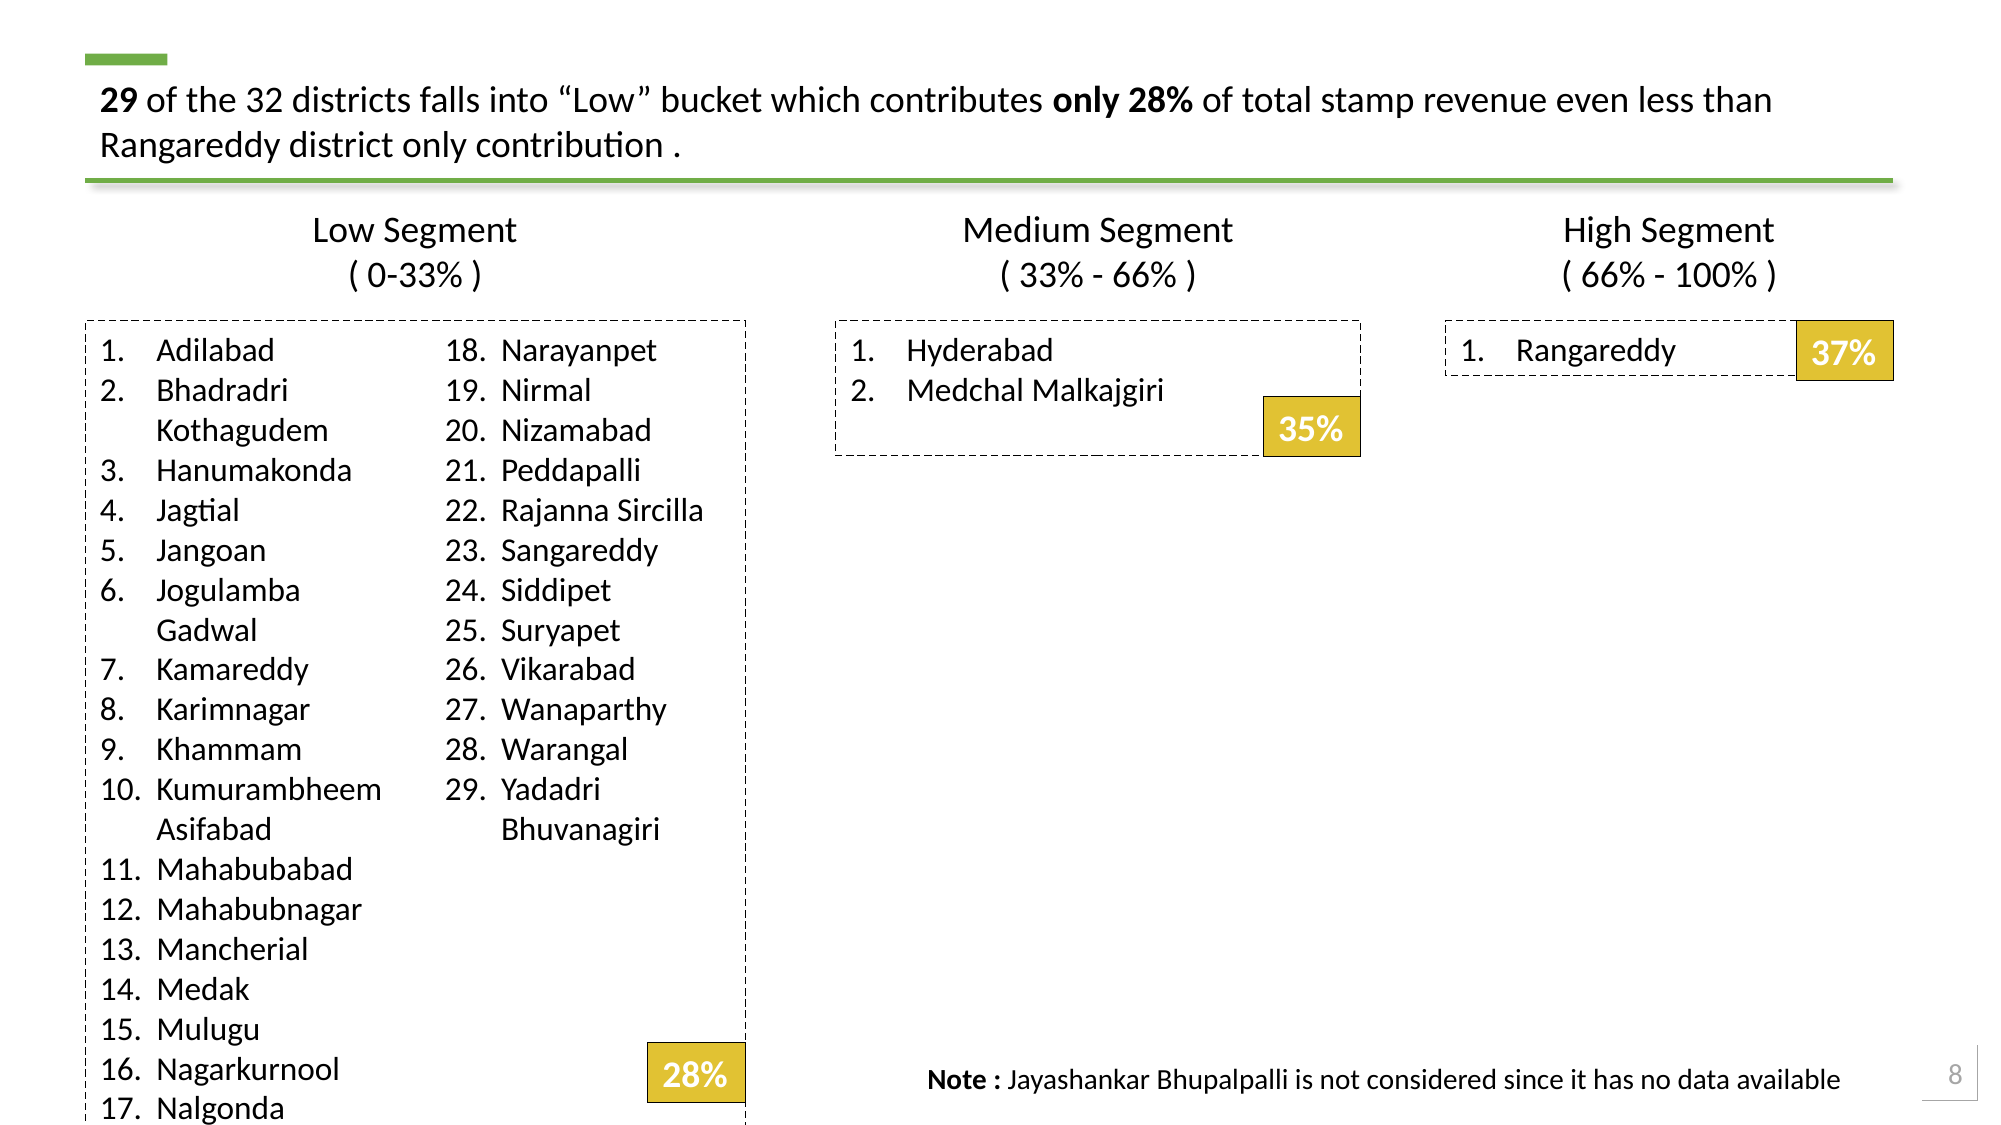

29 of the 32 districts falls into “Low” bucket which contributes only 28% of total stamp revenue even less than Rangareddy district only contribution .
Low Segment
( 0-33% )
Medium Segment
( 33% - 66% )
High Segment
( 66% - 100% )
Adilabad
Bhadradri Kothagudem
Hanumakonda
Jagtial
Jangoan
Jogulamba Gadwal
Kamareddy
Karimnagar
Khammam
Kumurambheem Asifabad
Mahabubabad
Mahabubnagar
Mancherial
Medak
Mulugu
Nagarkurnool
Nalgonda
Narayanpet
Nirmal
Nizamabad
Peddapalli
Rajanna Sircilla
Sangareddy
Siddipet
Suryapet
Vikarabad
Wanaparthy
Warangal
Yadadri Bhuvanagiri
Hyderabad
Medchal Malkajgiri

Rangareddy
37%
35%
8
28%
Note : Jayashankar Bhupalpalli is not considered since it has no data available